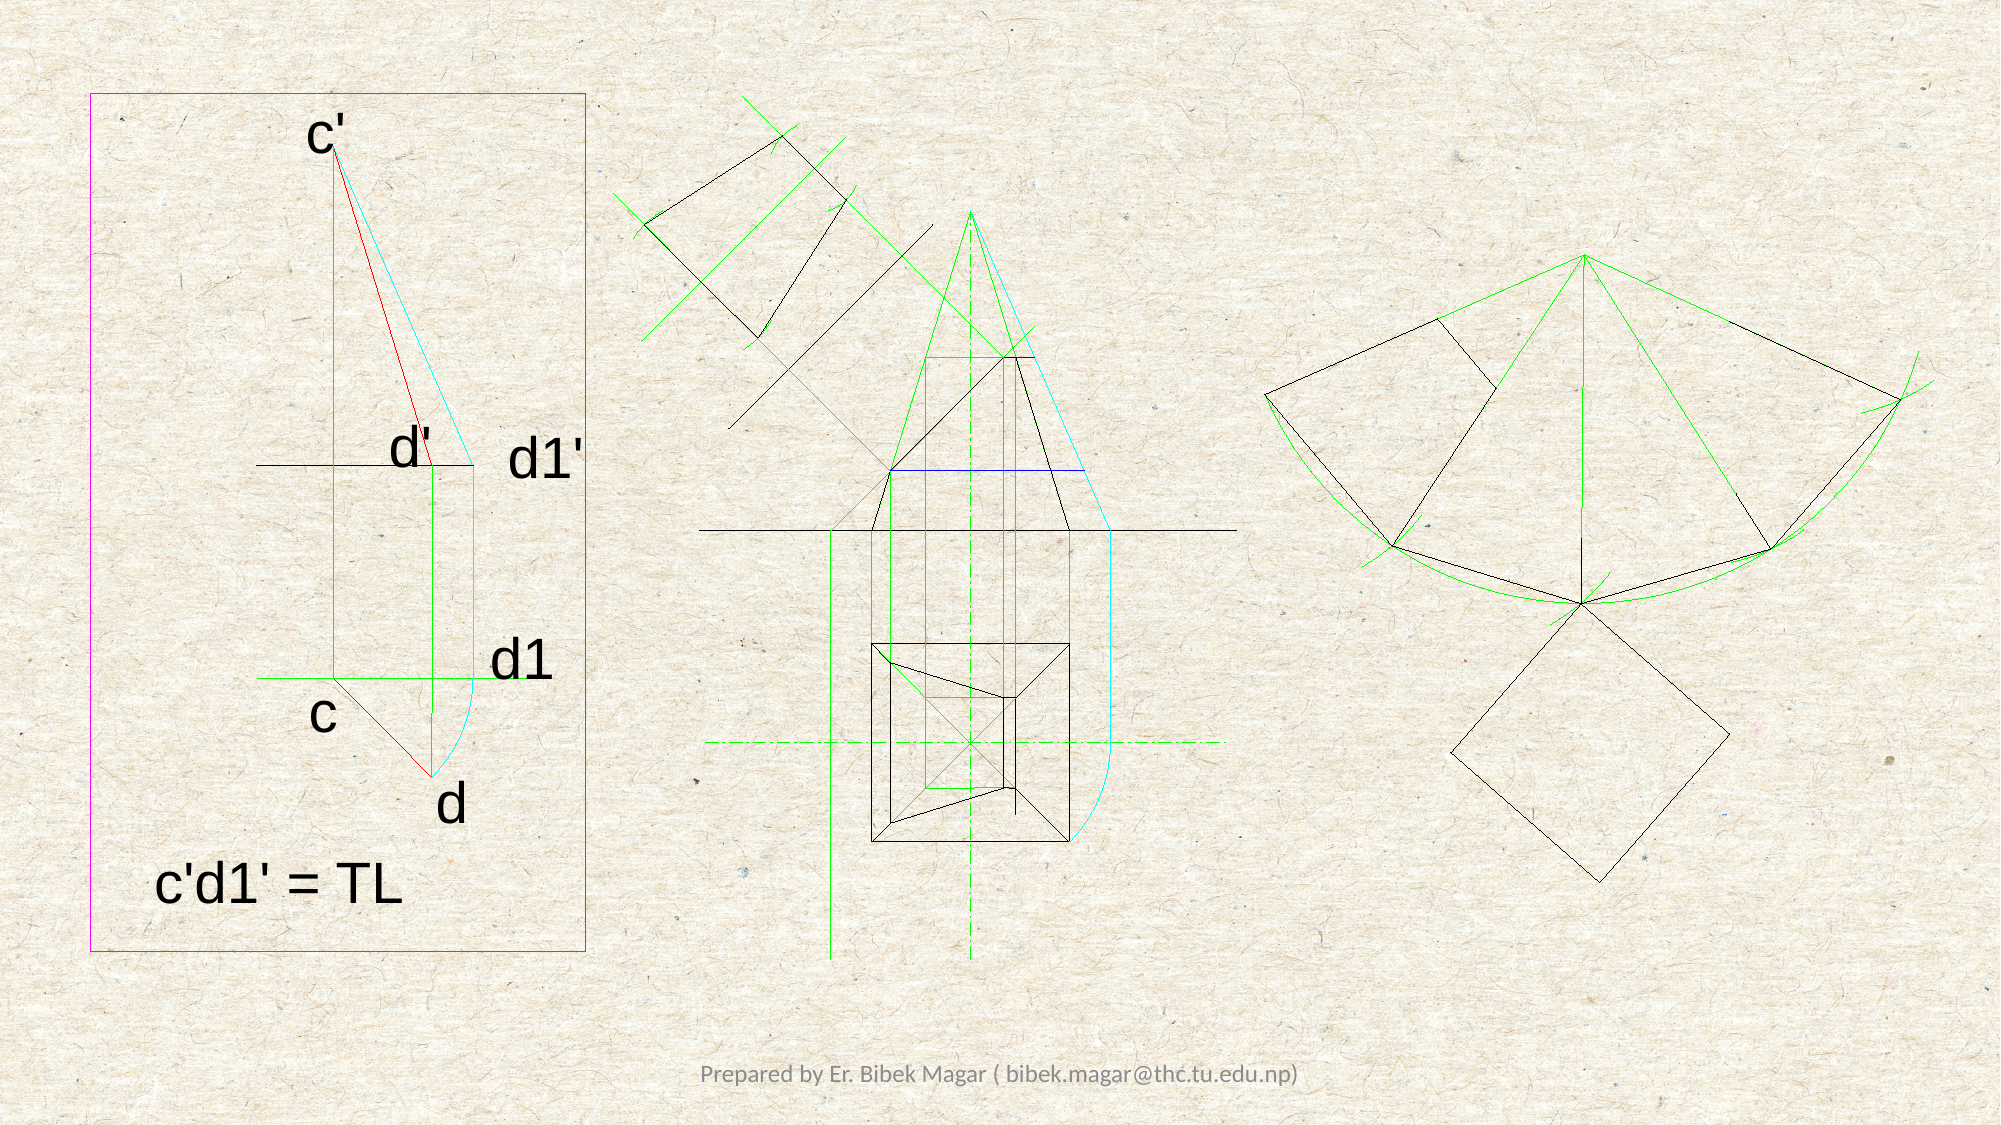

c'

d'
d1'

d1

c

d

c'd1' = TL

Prepared by Er. Bibek Magar ( bibek.magar@thc.tu.edu.np)